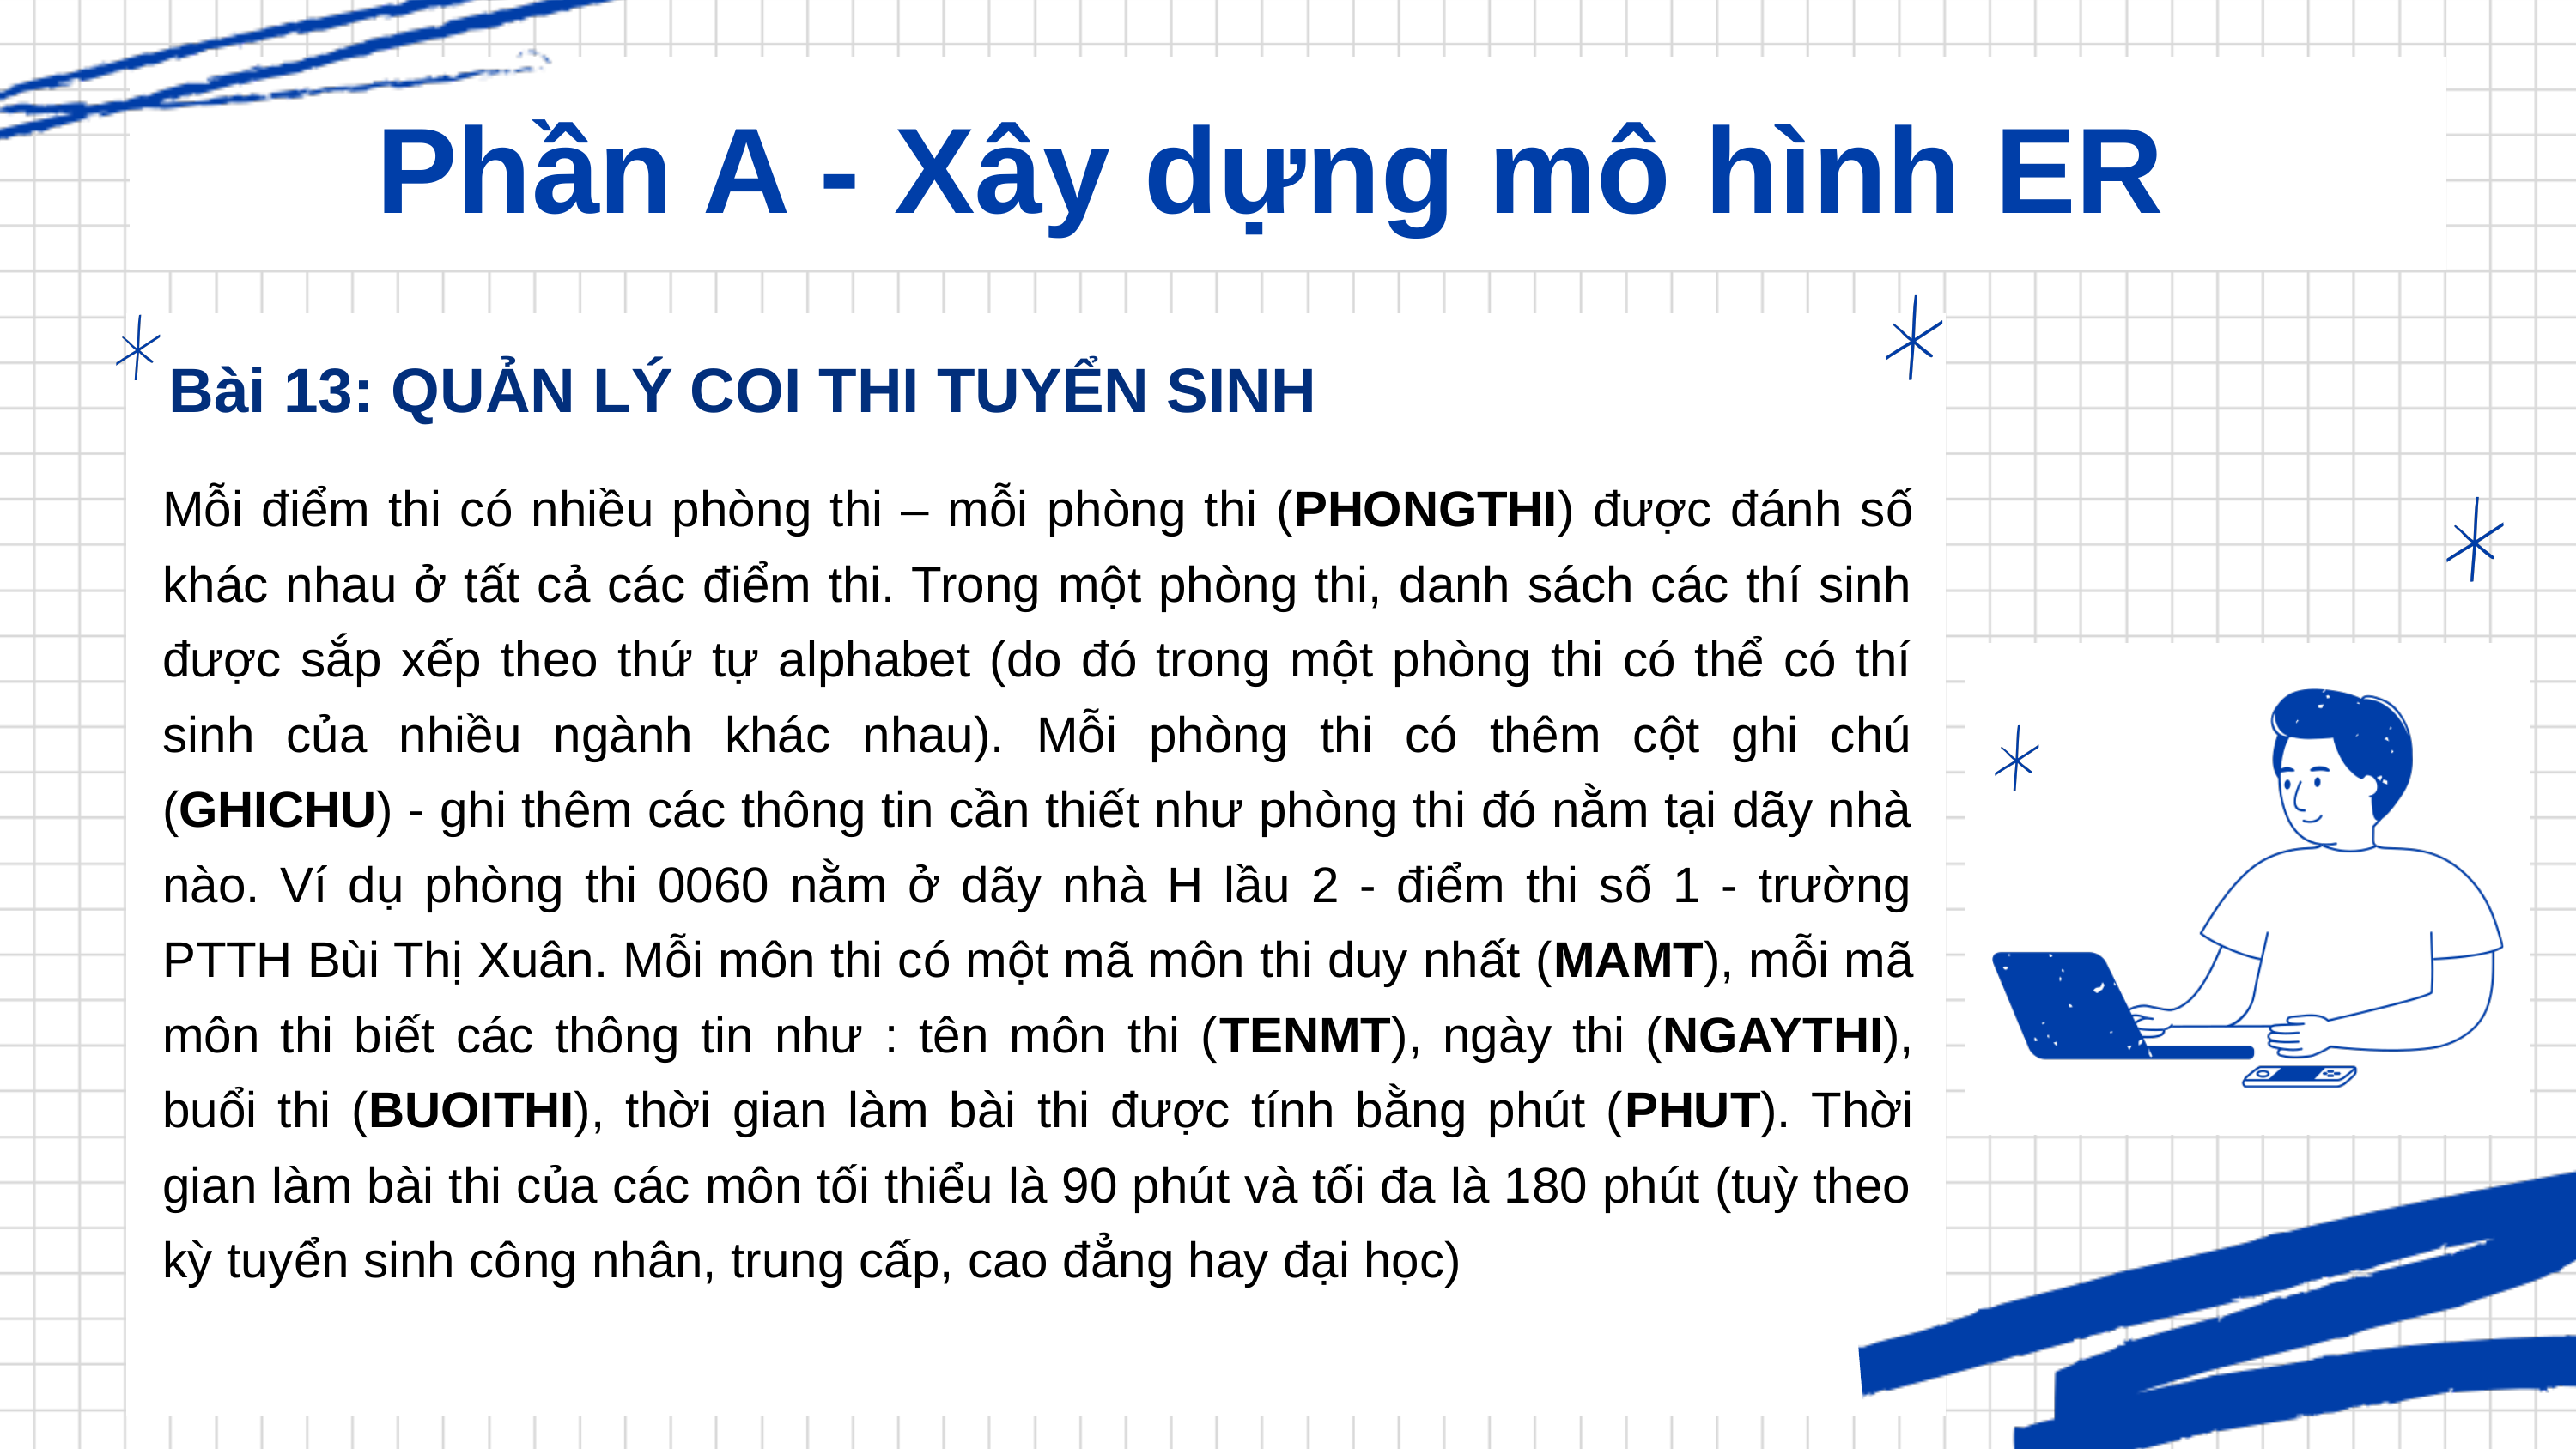

Phần A - Xây dựng mô hình ER

Bài 13: QUẢN LÝ COI THI TUYỂN SINH

Mỗi điểm thi có nhiều phòng thi – mỗi phòng thi (PHONGTHI) được đánh số khác nhau ở tất cả các điểm thi. Trong một phòng thi, danh sách các thí sinh được sắp xếp theo thứ tự alphabet (do đó trong một phòng thi có thể có thí sinh của nhiều ngành khác nhau). Mỗi phòng thi có thêm cột ghi chú (GHICHU) - ghi thêm các thông tin cần thiết như phòng thi đó nằm tại dãy nhà nào. Ví dụ phòng thi 0060 nằm ở dãy nhà H lầu 2 - điểm thi số 1 - trường PTTH Bùi Thị Xuân. Mỗi môn thi có một mã môn thi duy nhất (MAMT), mỗi mã môn thi biết các thông tin như : tên môn thi (TENMT), ngày thi (NGAYTHI), buổi thi (BUOITHI), thời gian làm bài thi được tính bằng phút (PHUT). Thời gian làm bài thi của các môn tối thiểu là 90 phút và tối đa là 180 phút (tuỳ theo kỳ tuyển sinh công nhân, trung cấp, cao đẳng hay đại học)